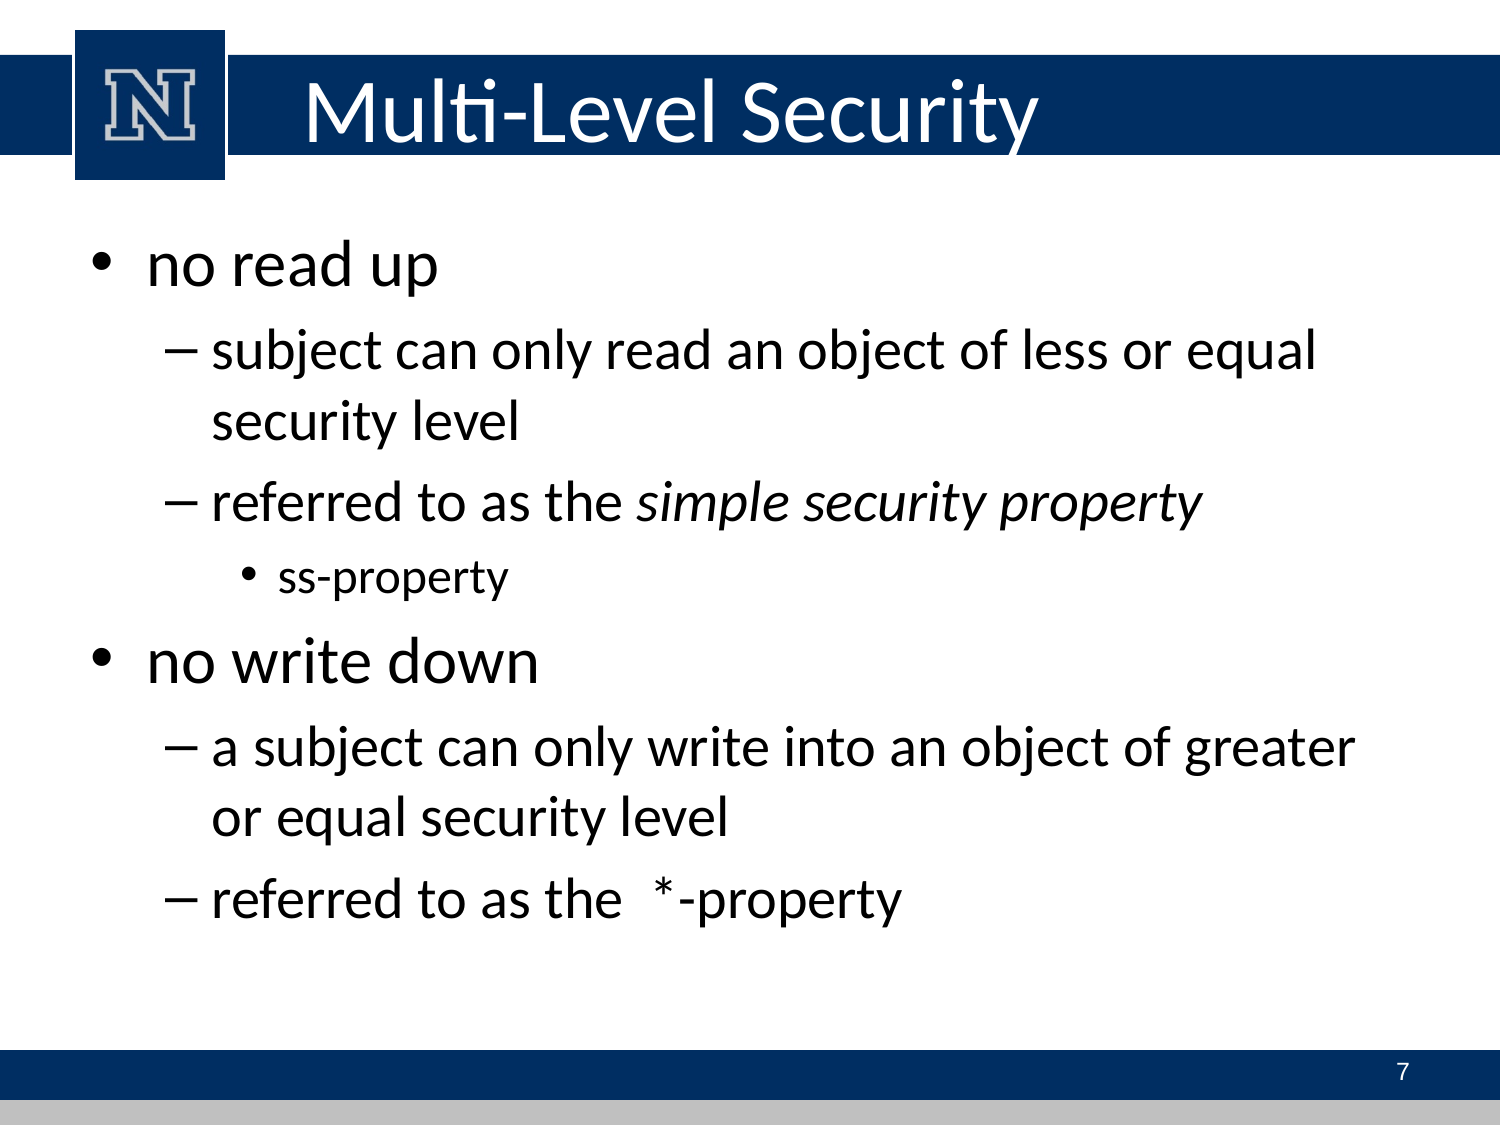

# Multi-Level Security
no read up
subject can only read an object of less or equal security level
referred to as the simple security property
ss-property
no write down
a subject can only write into an object of greater or equal security level
referred to as the  *-property
7